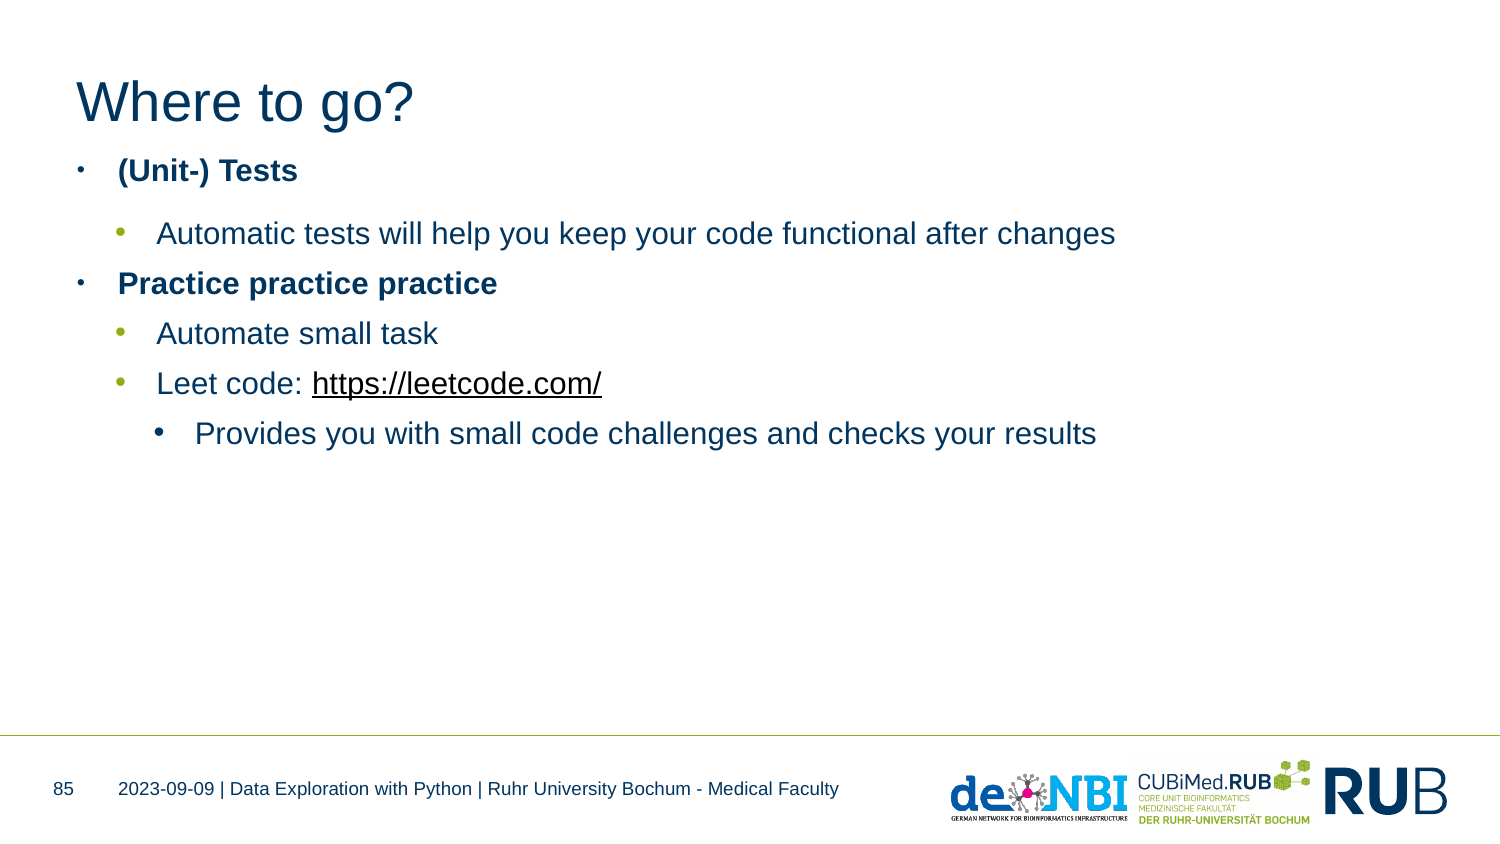

# Where to go?
(Unit-) Tests
Automatic tests will help you keep your code functional after changes
Practice practice practice
Automate small task
Leet code: https://leetcode.com/
Provides you with small code challenges and checks your results

85
2023-09-09 | Data Exploration with Python | Ruhr University Bochum - Medical Faculty